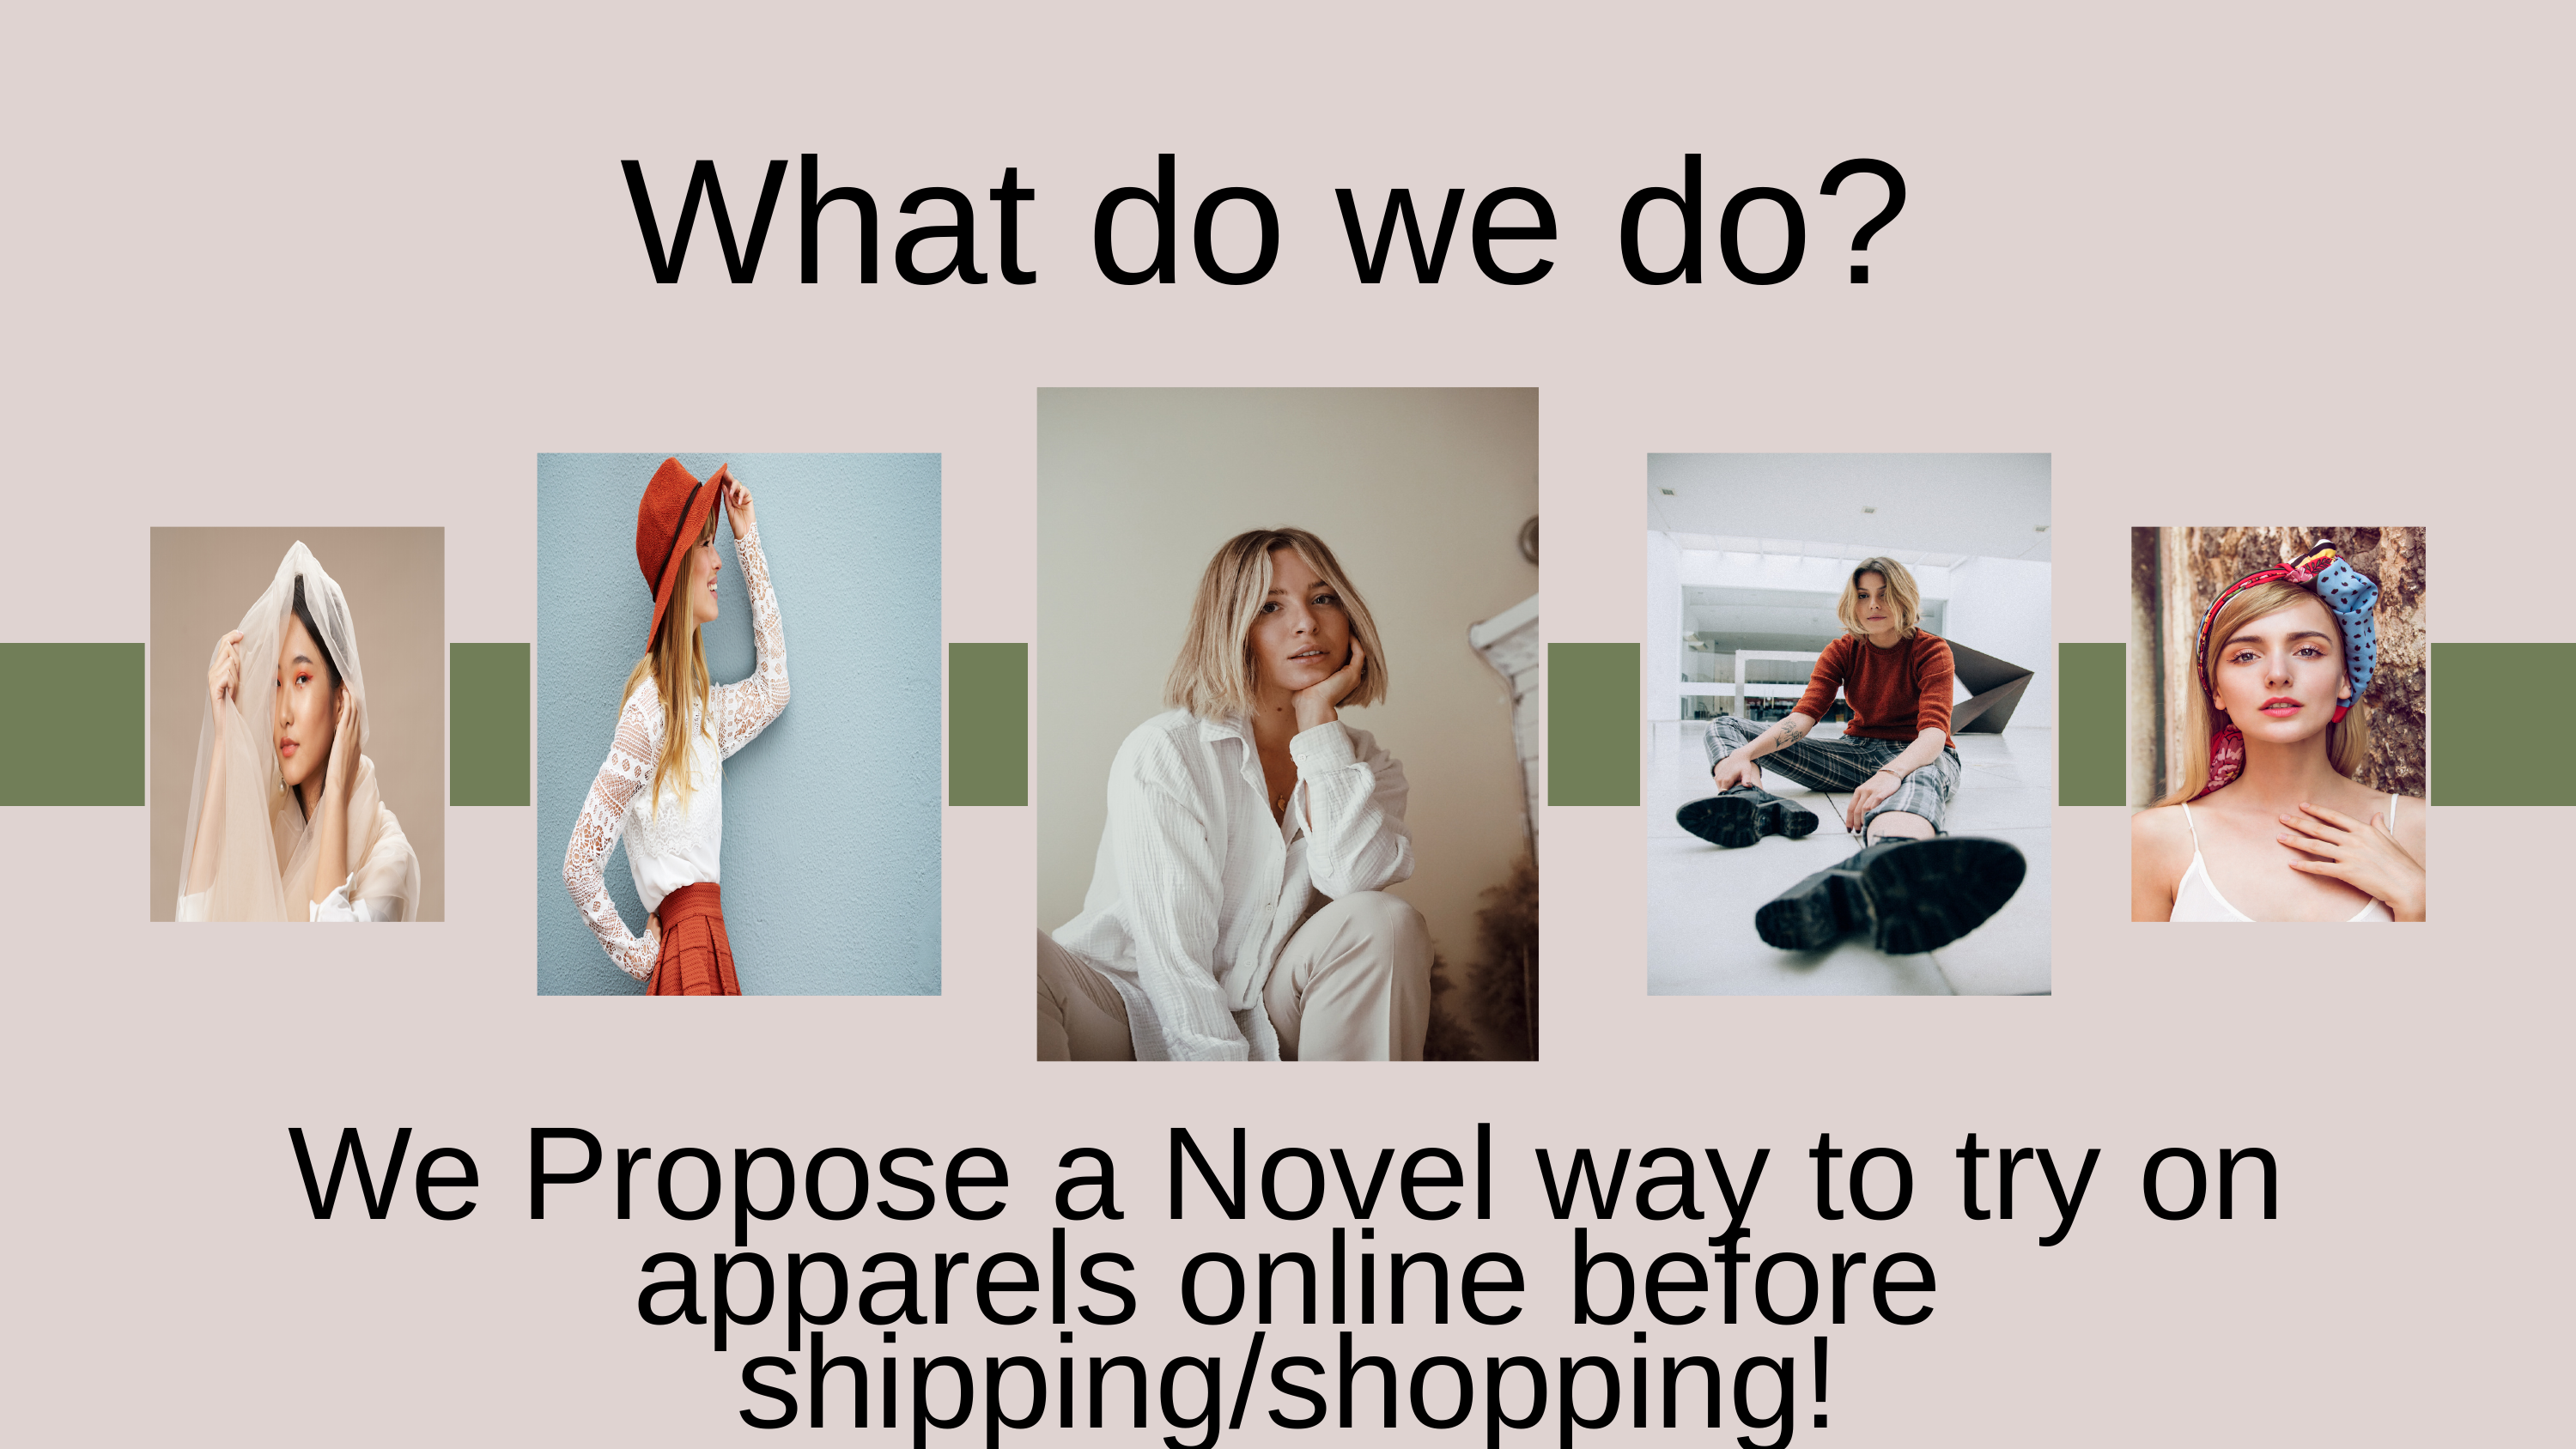

What do we do?

We Propose a Novel way to try on apparels online before shipping/shopping!